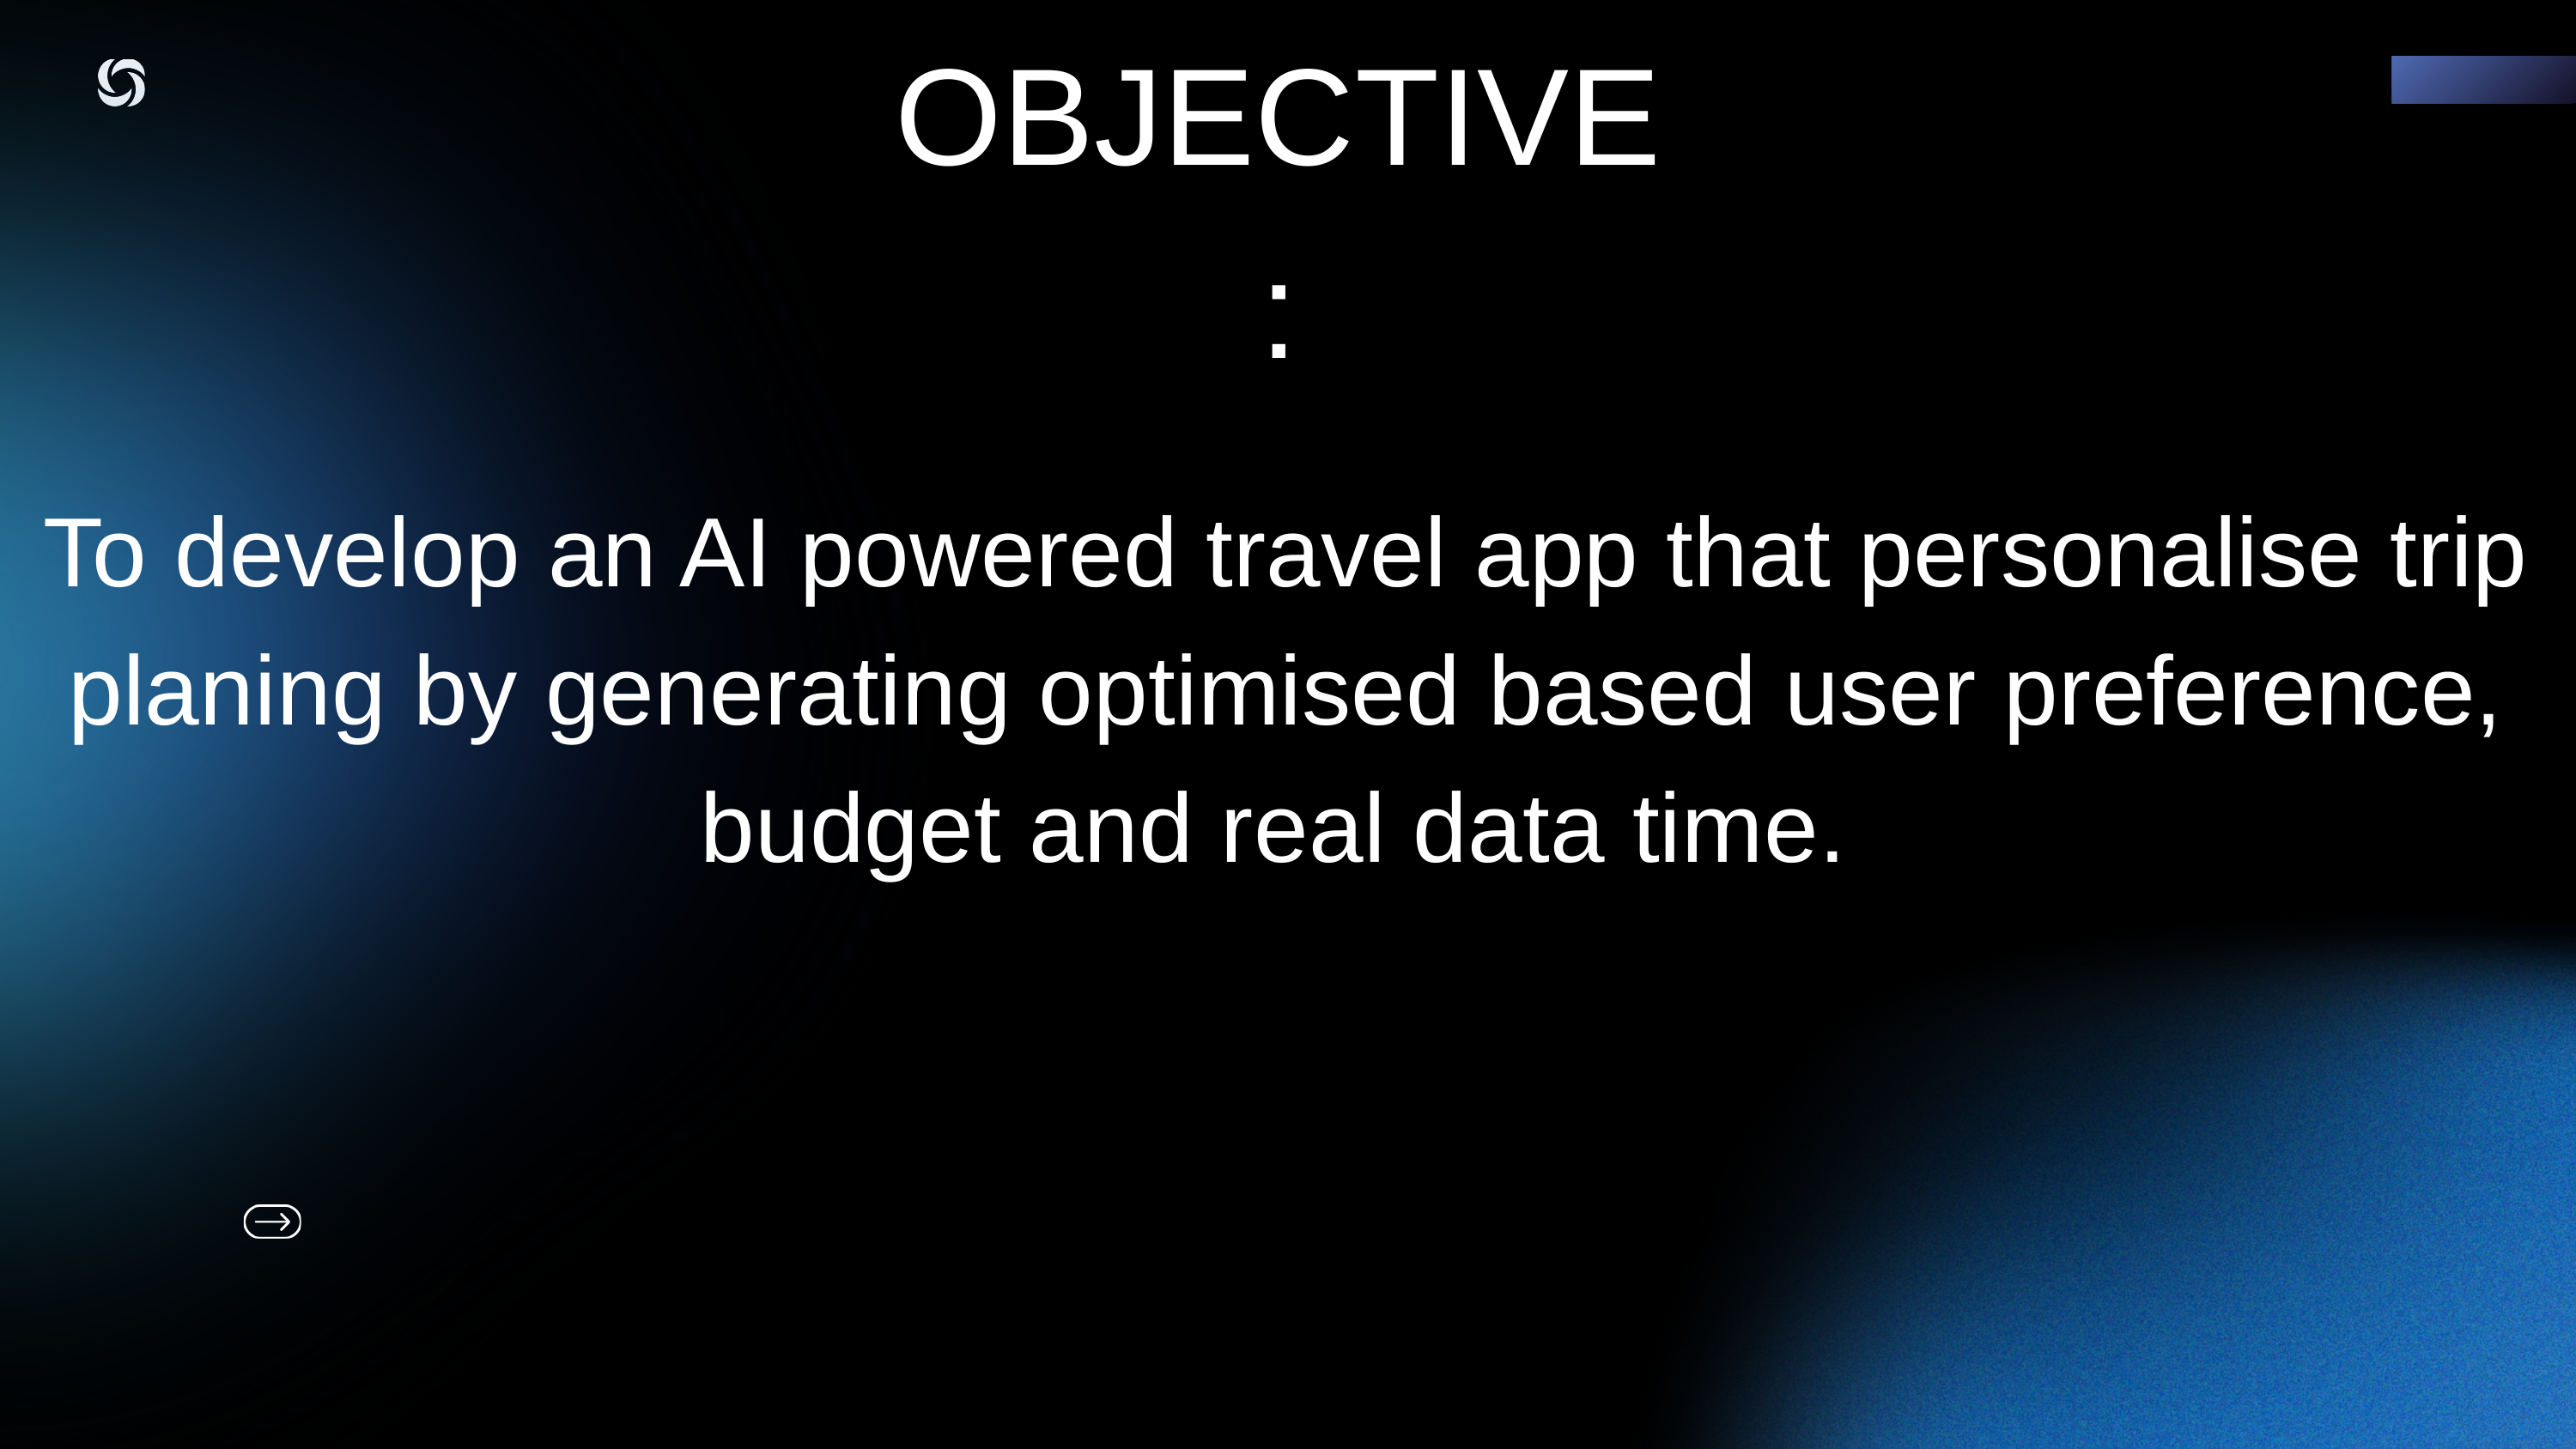

OBJECTIVE :

To develop an AI powered travel app that personalise trip planing by generating optimised based user preference, budget and real data time.